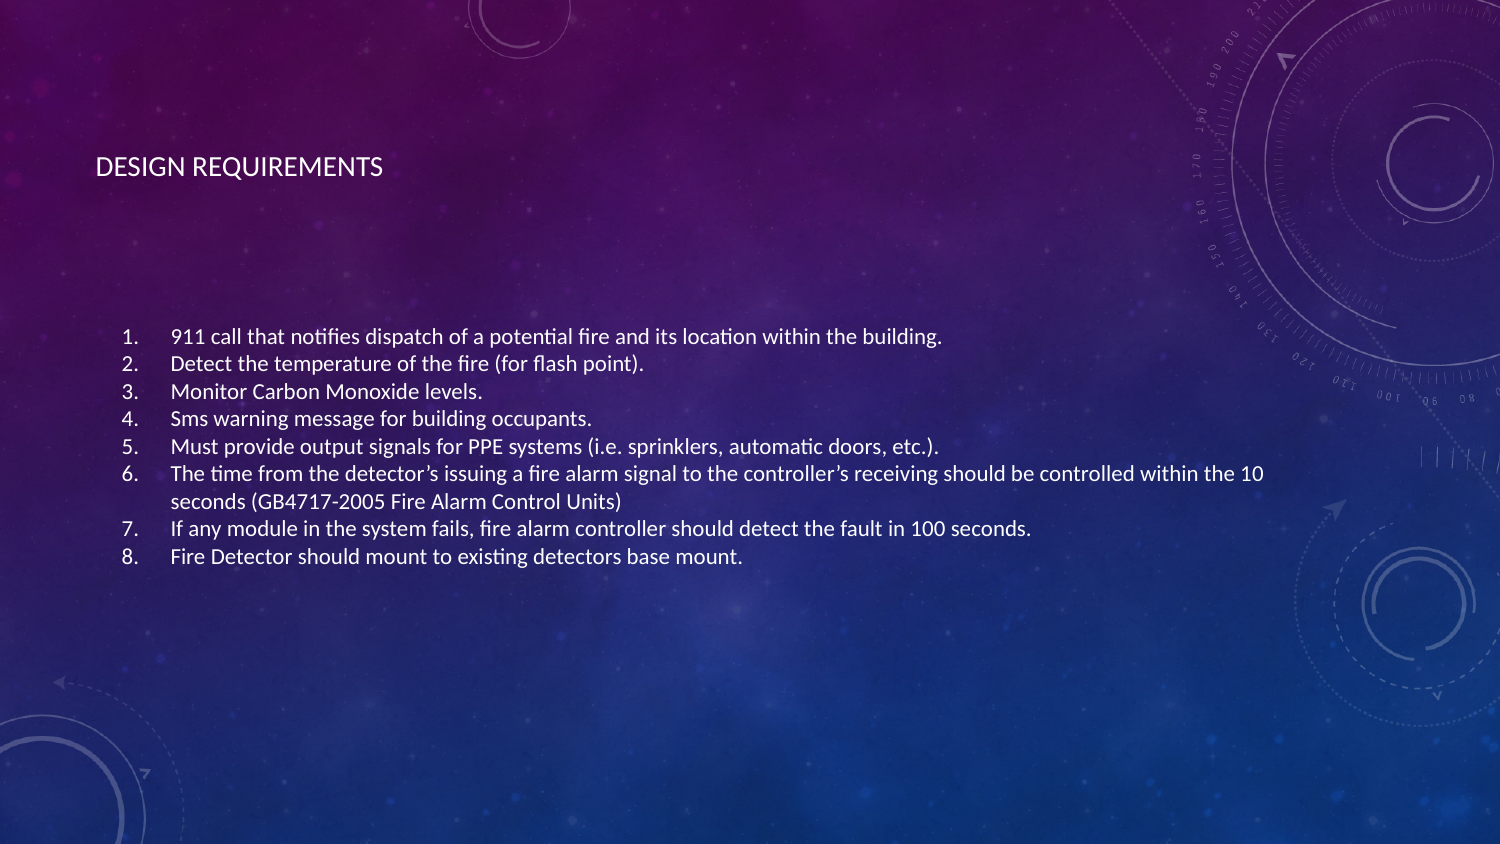

# DESIGN REQUIREMENTS
911 call that notifies dispatch of a potential fire and its location within the building.
Detect the temperature of the fire (for flash point).
Monitor Carbon Monoxide levels.
Sms warning message for building occupants.
Must provide output signals for PPE systems (i.e. sprinklers, automatic doors, etc.).
The time from the detector’s issuing a fire alarm signal to the controller’s receiving should be controlled within the 10 seconds (GB4717-2005 Fire Alarm Control Units)
If any module in the system fails, fire alarm controller should detect the fault in 100 seconds.
Fire Detector should mount to existing detectors base mount.